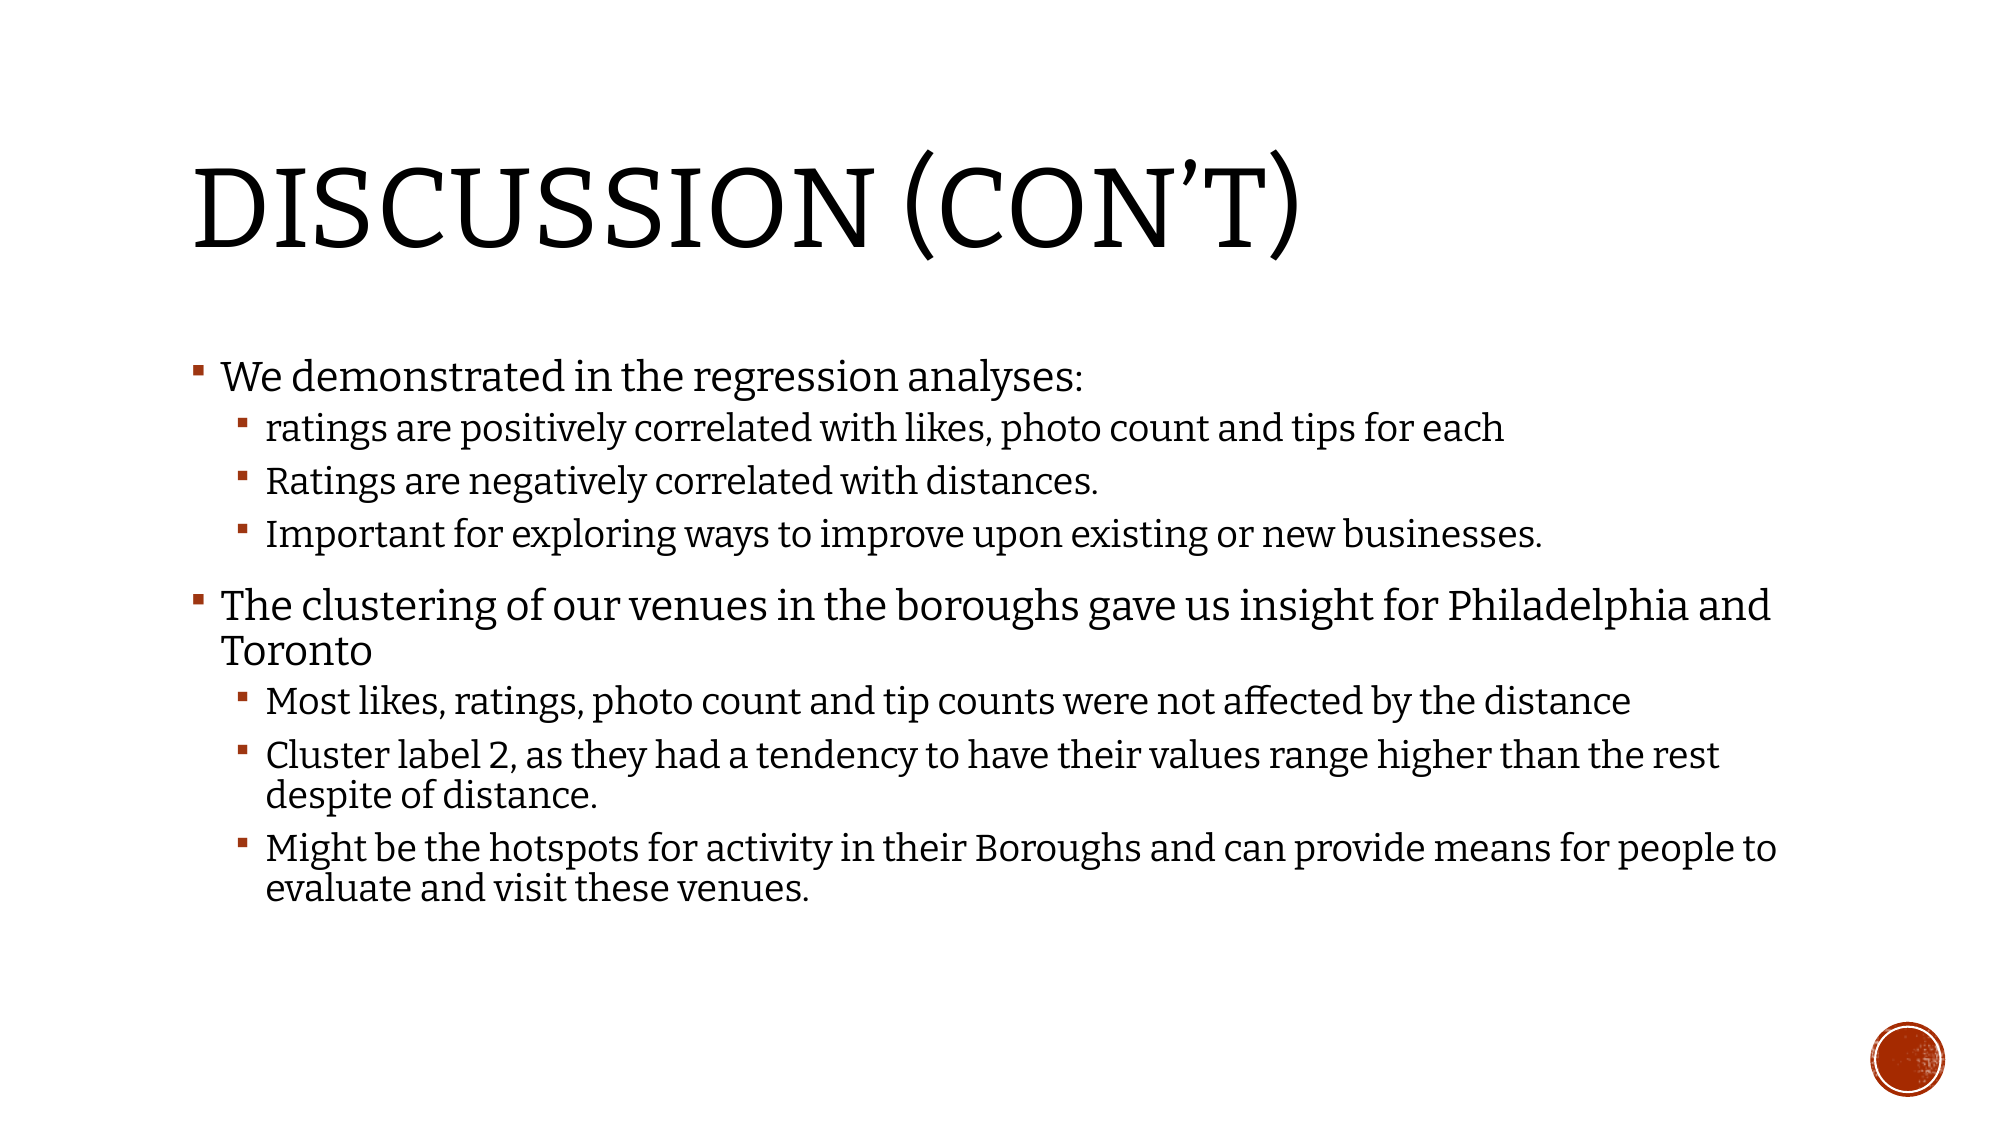

# Discussion (Con’t)
We demonstrated in the regression analyses:
ratings are positively correlated with likes, photo count and tips for each
Ratings are negatively correlated with distances.
Important for exploring ways to improve upon existing or new businesses.
The clustering of our venues in the boroughs gave us insight for Philadelphia and Toronto
Most likes, ratings, photo count and tip counts were not affected by the distance
Cluster label 2, as they had a tendency to have their values range higher than the rest despite of distance.
Might be the hotspots for activity in their Boroughs and can provide means for people to evaluate and visit these venues.